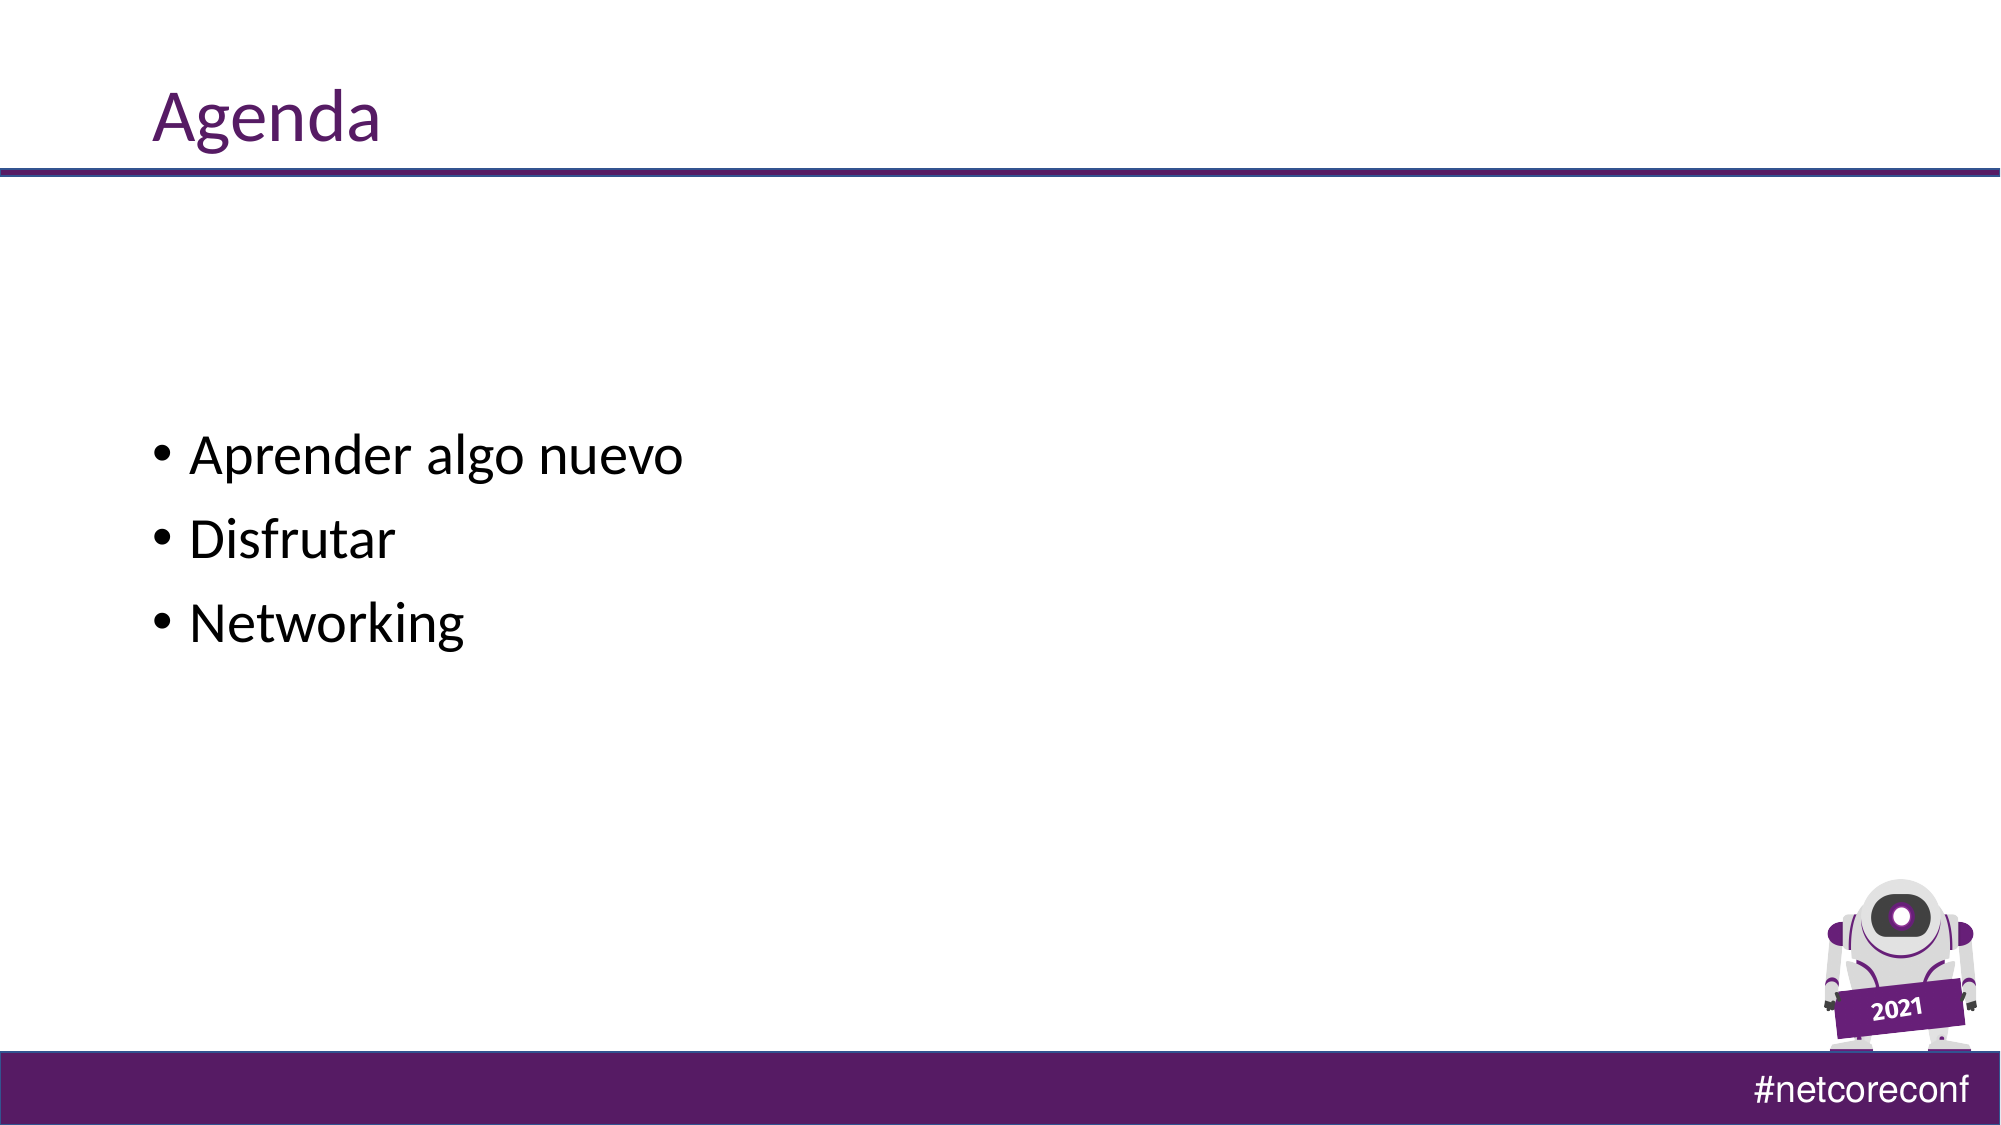

# Agenda

Aprender algo nuevo
Disfrutar
Networking